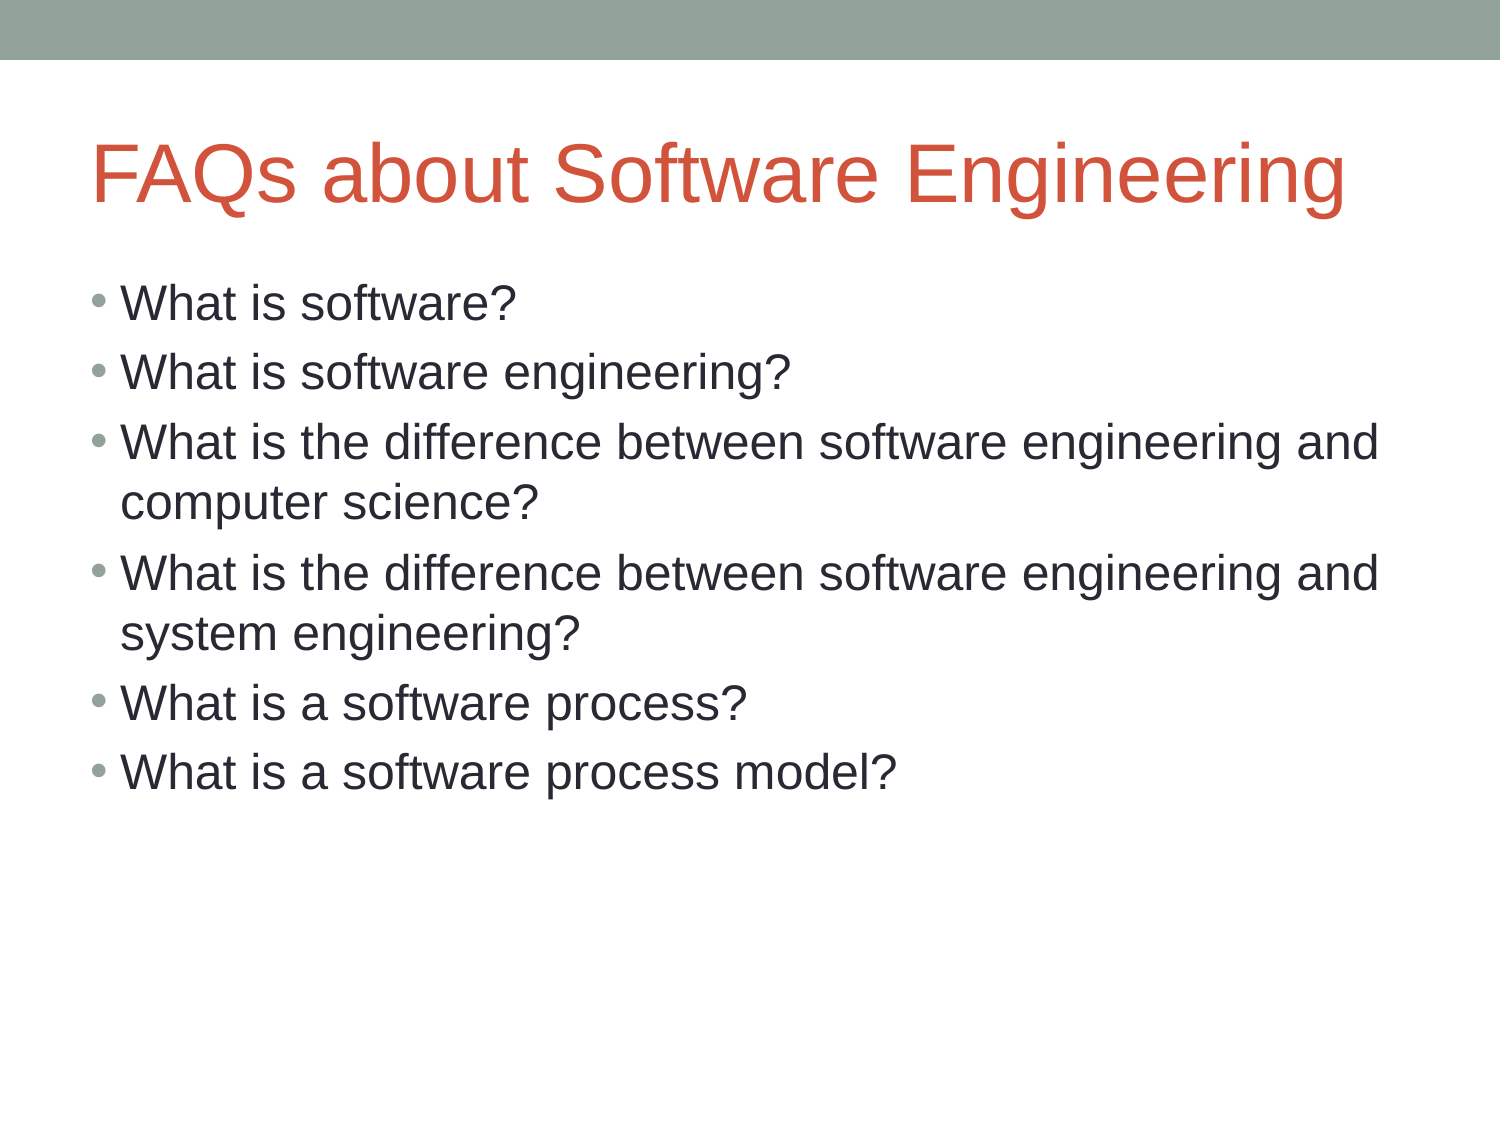

# FAQs about Software Engineering
What is software?
What is software engineering?
What is the difference between software engineering and computer science?
What is the difference between software engineering and system engineering?
What is a software process?
What is a software process model?